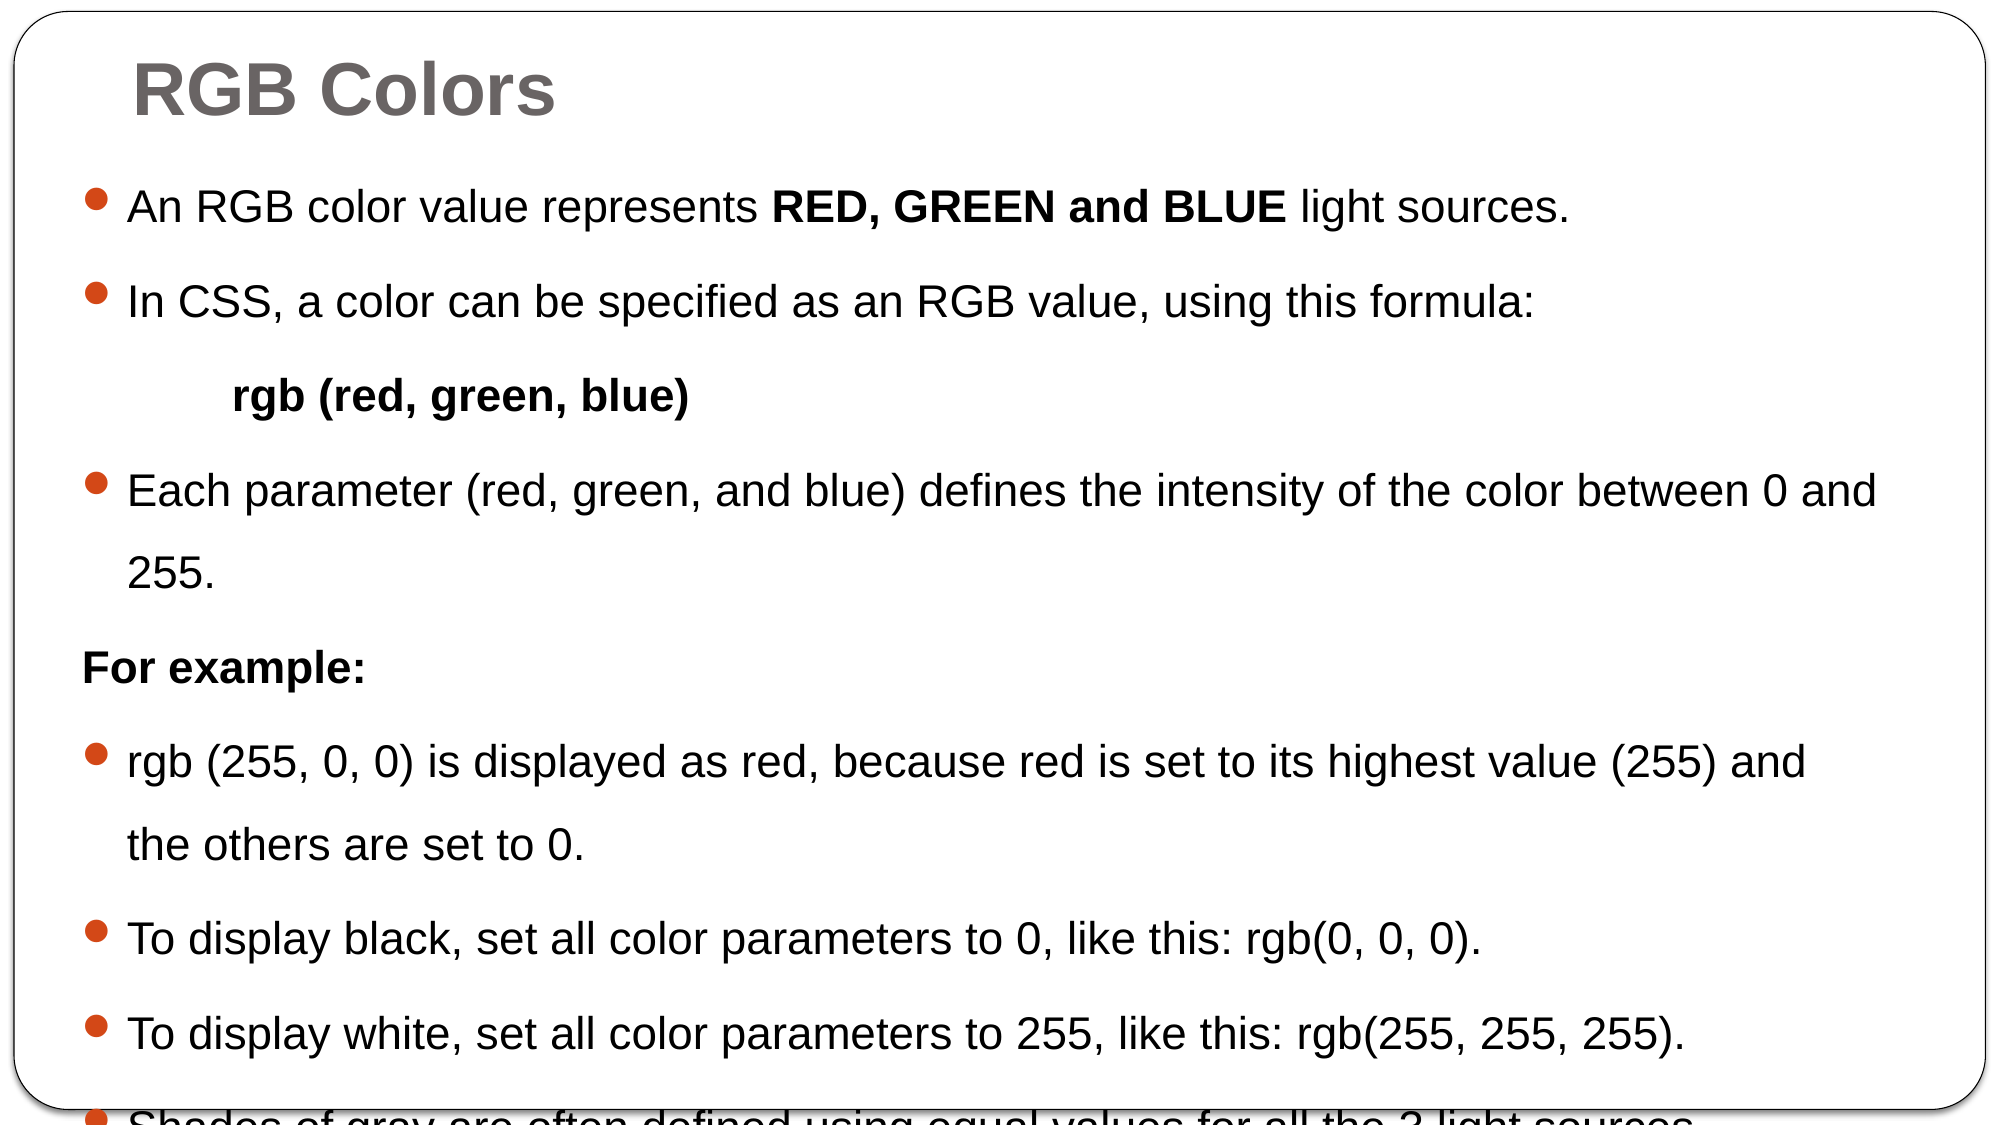

# RGB Colors
An RGB color value represents RED, GREEN and BLUE light sources.
In CSS, a color can be specified as an RGB value, using this formula:
	rgb (red, green, blue)
Each parameter (red, green, and blue) defines the intensity of the color between 0 and 255.
For example:
rgb (255, 0, 0) is displayed as red, because red is set to its highest value (255) and the others are set to 0.
To display black, set all color parameters to 0, like this: rgb(0, 0, 0).
To display white, set all color parameters to 255, like this: rgb(255, 255, 255).
Shades of gray are often defined using equal values for all the 3 light sources